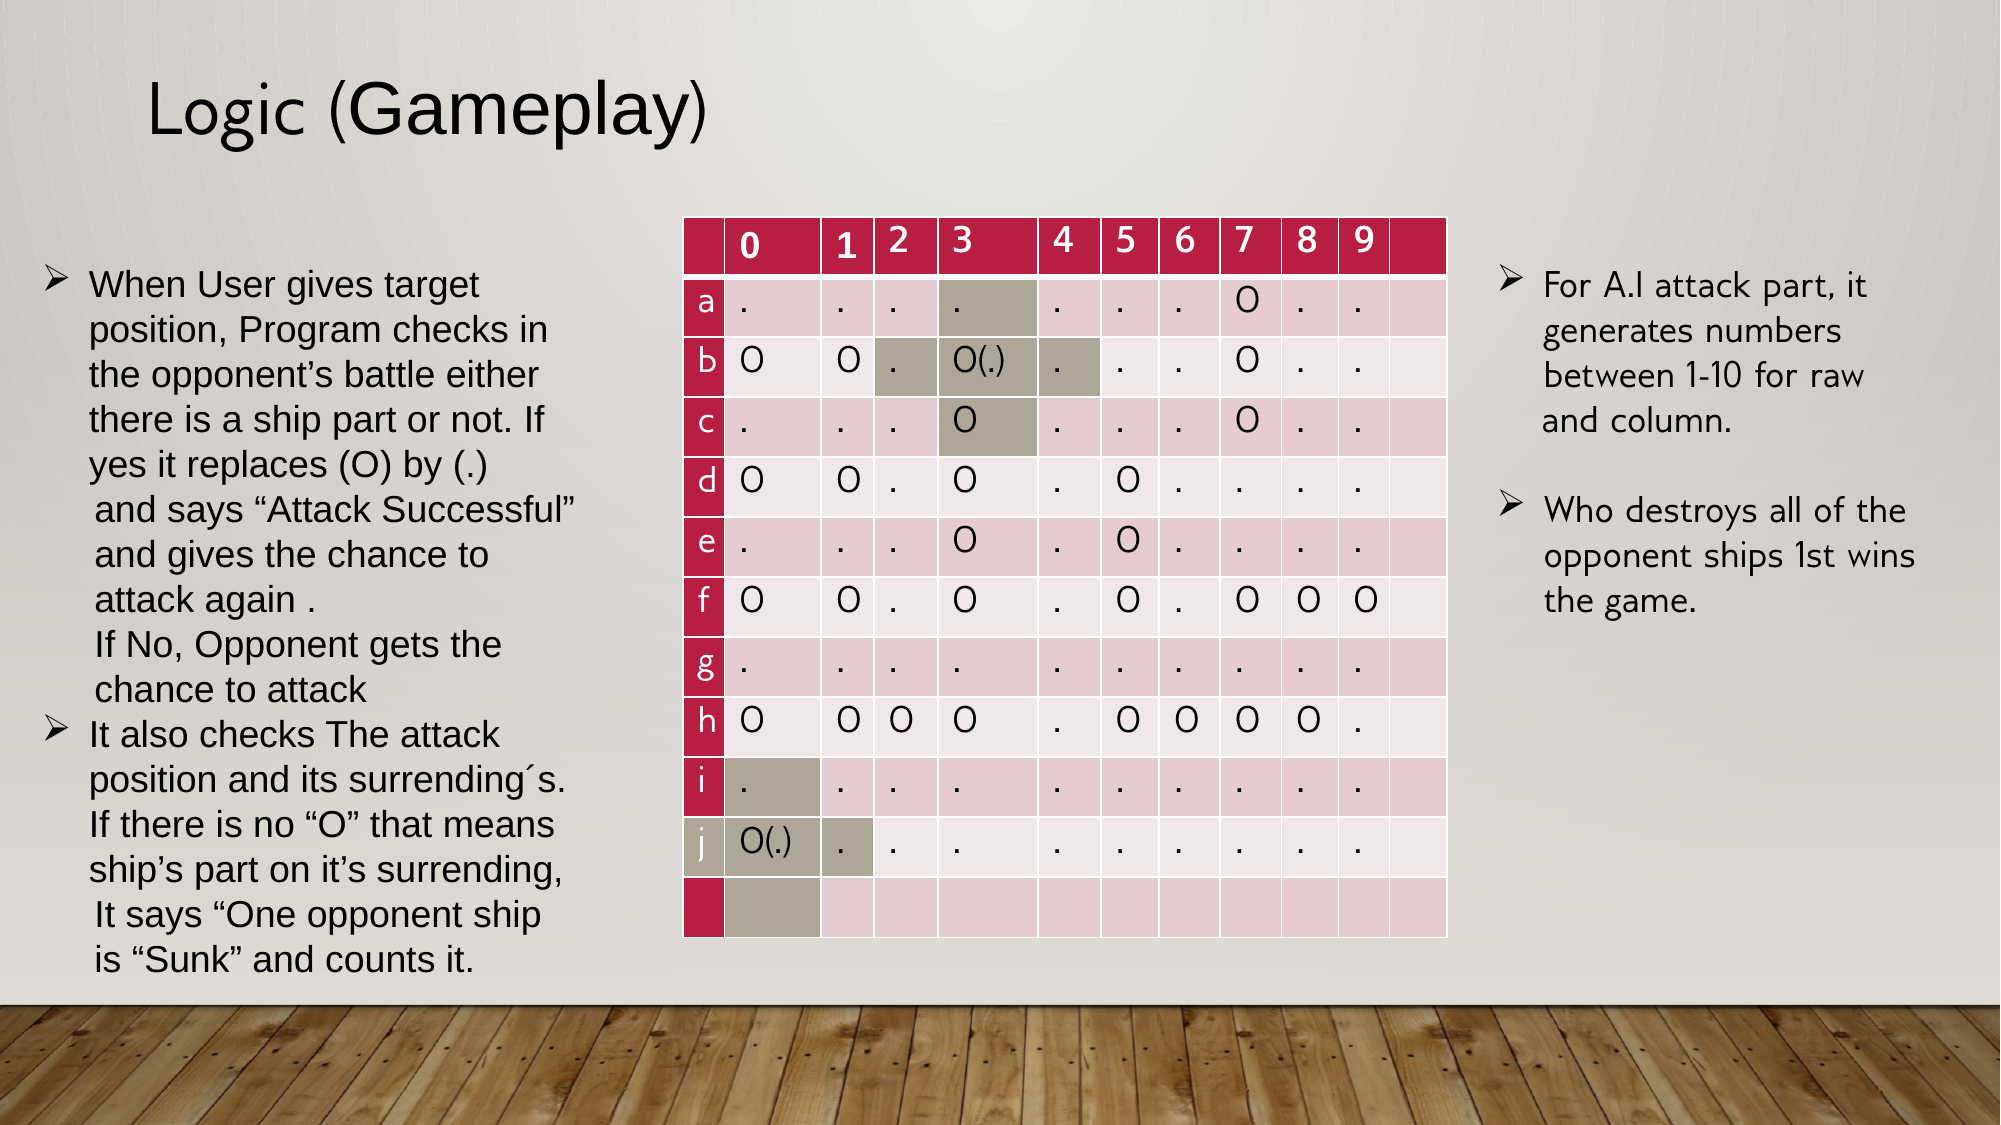

Logic (Gameplay)

When User gives target position, Program checks in the opponent’s battle either there is a ship part or not. If yes it replaces (O) by (.)
     and says “Attack Successful”
     and gives the chance to
     attack again .
     If No, Opponent gets the
     chance to attack
It also checks The attack position and its surrending´s. If there is no “O” that means ship’s part on it’s surrending,
     It says “One opponent ship
     is “Sunk” and counts it.
|  | 0 | 1 | 2 | 3 | 4 | 5 | 6 | 7 | 8 | 9 |  |
| --- | --- | --- | --- | --- | --- | --- | --- | --- | --- | --- | --- |
| a | . | . | . | . | . | . | . | O | . | . |  |
| b | O | O | . | O(.) | . | . | . | O | . | . |  |
| c | . | . | . | O | . | . | . | O | . | . |  |
| d | O | O | . | O | . | O | . | . | . | . |  |
| e | . | . | . | O | . | O | . | . | . | . |  |
| f | O | O | . | O | . | O | . | O | O | O |  |
| g | . | . | . | . | . | . | . | . | . | . |  |
| h | O | O | O | O | . | O | O | O | O | . |  |
| i | . | . | . | . | . | . | . | . | . | . |  |
| j | O(.) | . | . | . | . | . | . | . | . | . |  |
|  |  |  |  |  |  |  |  |  |  |  |  |
For A.I attack part, it generates numbers between 1-10 for raw
    and column.

Who destroys all of the opponent ships 1st wins the game.